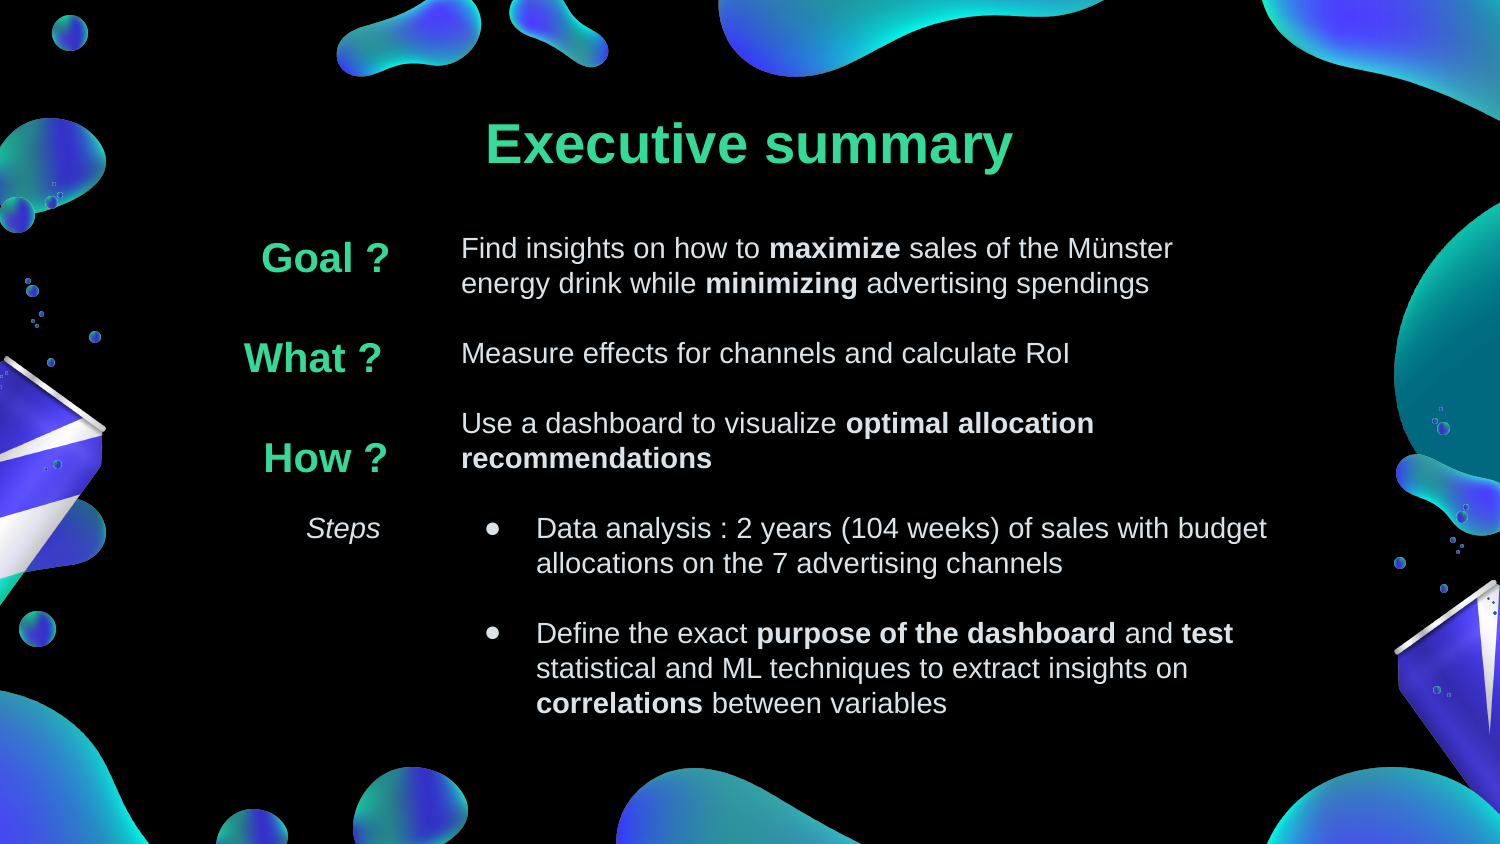

# Executive summary
Goal ?
Find insights on how to maximize sales of the Münster
energy drink while minimizing advertising spendings

Measure effects for channels and calculate RoI

Use a dashboard to visualize optimal allocation recommendations

Data analysis : 2 years (104 weeks) of sales with budget allocations on the 7 advertising channels

Define the exact purpose of the dashboard and test statistical and ML techniques to extract insights on correlations between variables
What ?
How ?
Steps